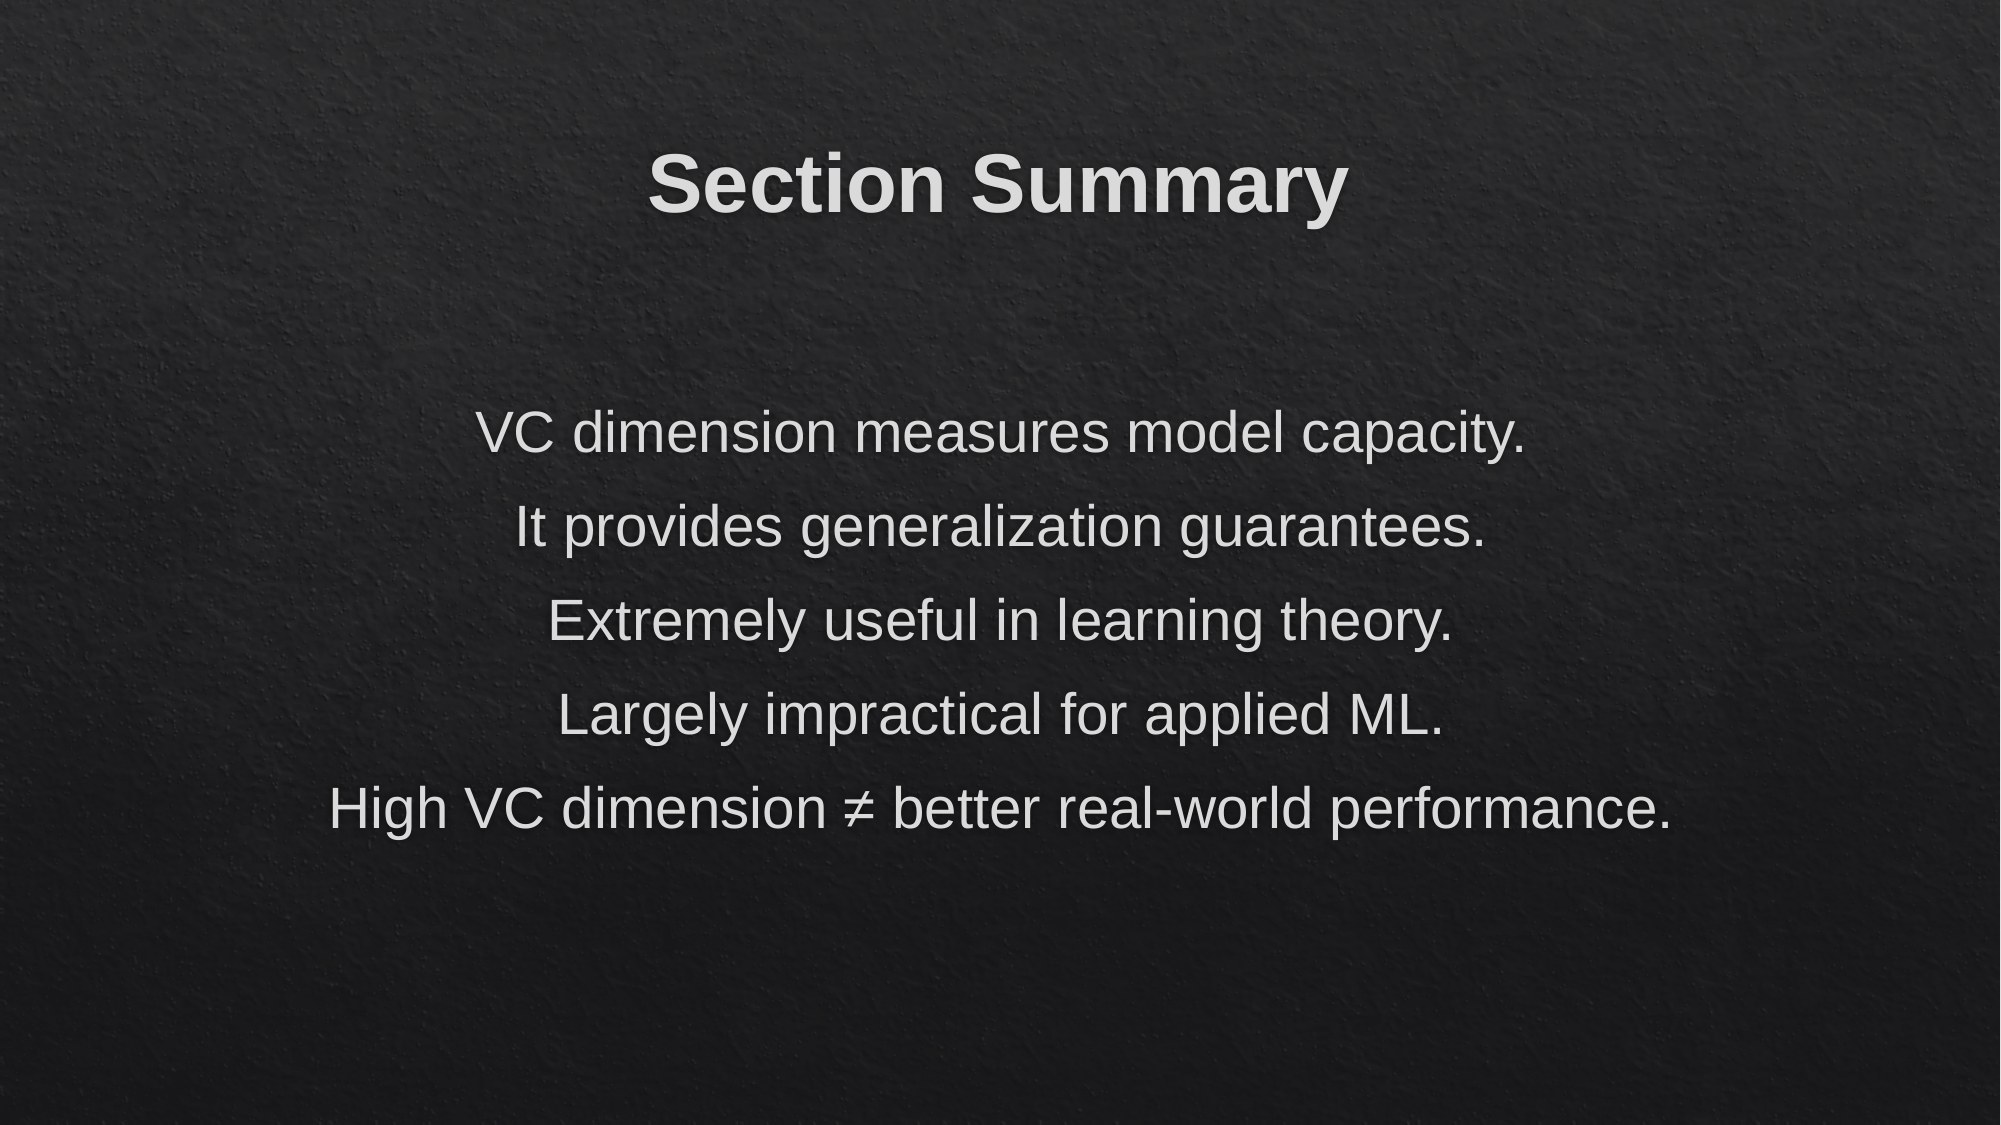

# Section Summary
VC dimension measures model capacity.
It provides generalization guarantees.
Extremely useful in learning theory.
Largely impractical for applied ML.
High VC dimension ≠ better real-world performance.